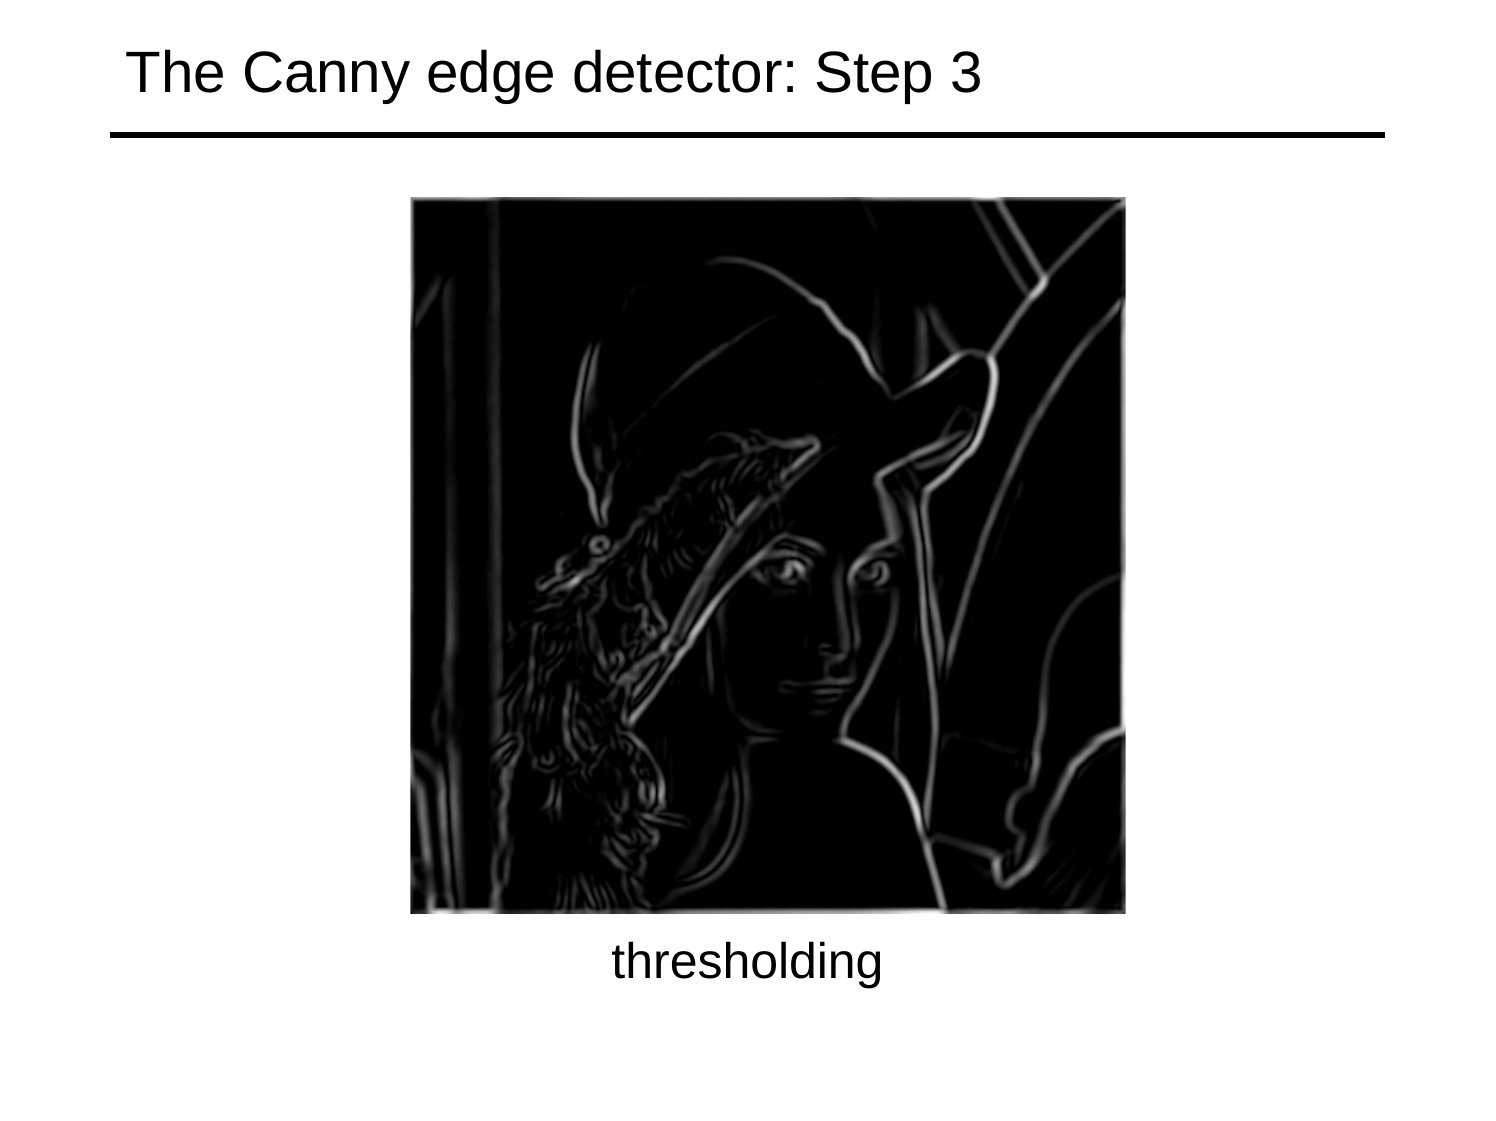

# The Canny edge detector: Step 3

thresholding